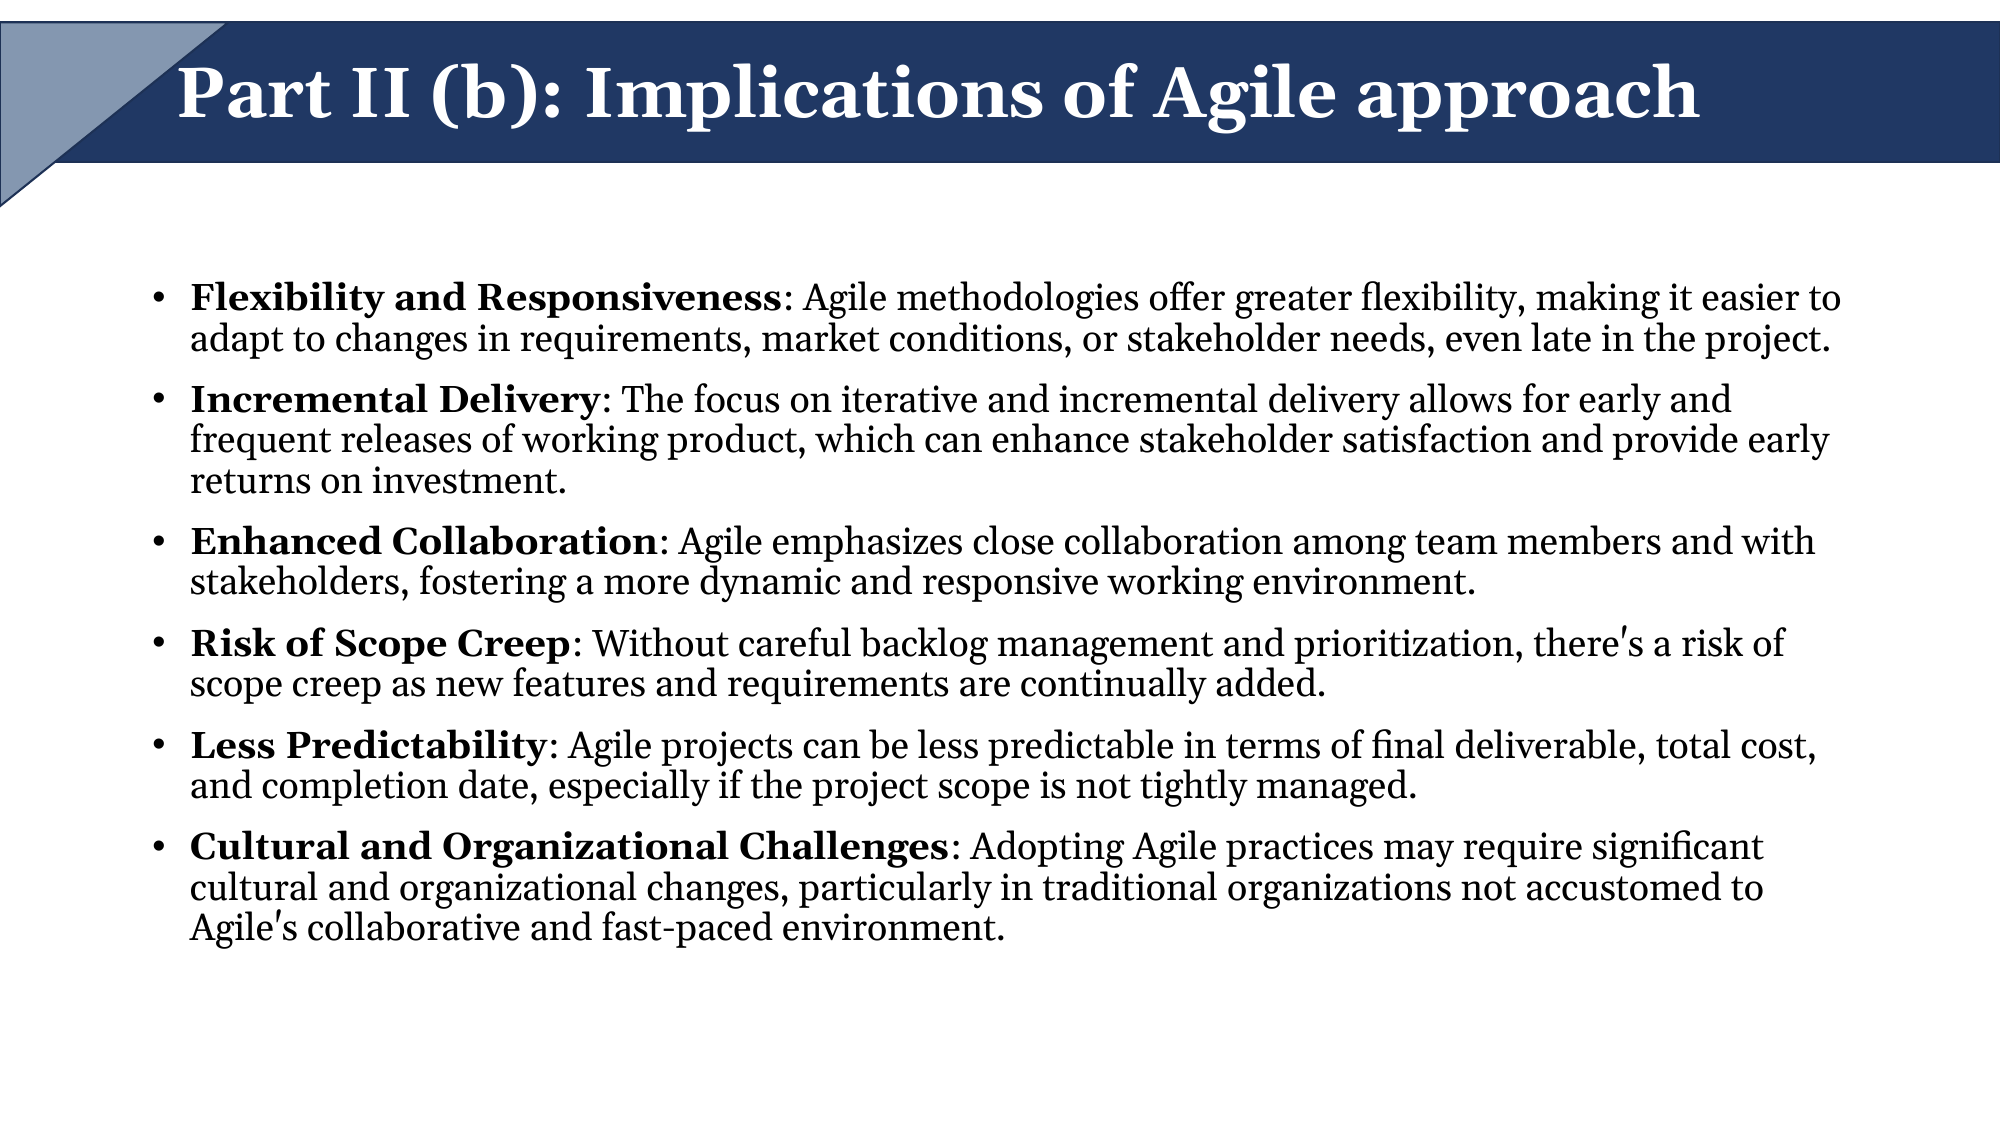

Part II (b): Implications of Agile approach
Flexibility and Responsiveness: Agile methodologies offer greater flexibility, making it easier to adapt to changes in requirements, market conditions, or stakeholder needs, even late in the project.
Incremental Delivery: The focus on iterative and incremental delivery allows for early and frequent releases of working product, which can enhance stakeholder satisfaction and provide early returns on investment.
Enhanced Collaboration: Agile emphasizes close collaboration among team members and with stakeholders, fostering a more dynamic and responsive working environment.
Risk of Scope Creep: Without careful backlog management and prioritization, there's a risk of scope creep as new features and requirements are continually added.
Less Predictability: Agile projects can be less predictable in terms of final deliverable, total cost, and completion date, especially if the project scope is not tightly managed.
Cultural and Organizational Challenges: Adopting Agile practices may require significant cultural and organizational changes, particularly in traditional organizations not accustomed to Agile's collaborative and fast-paced environment.